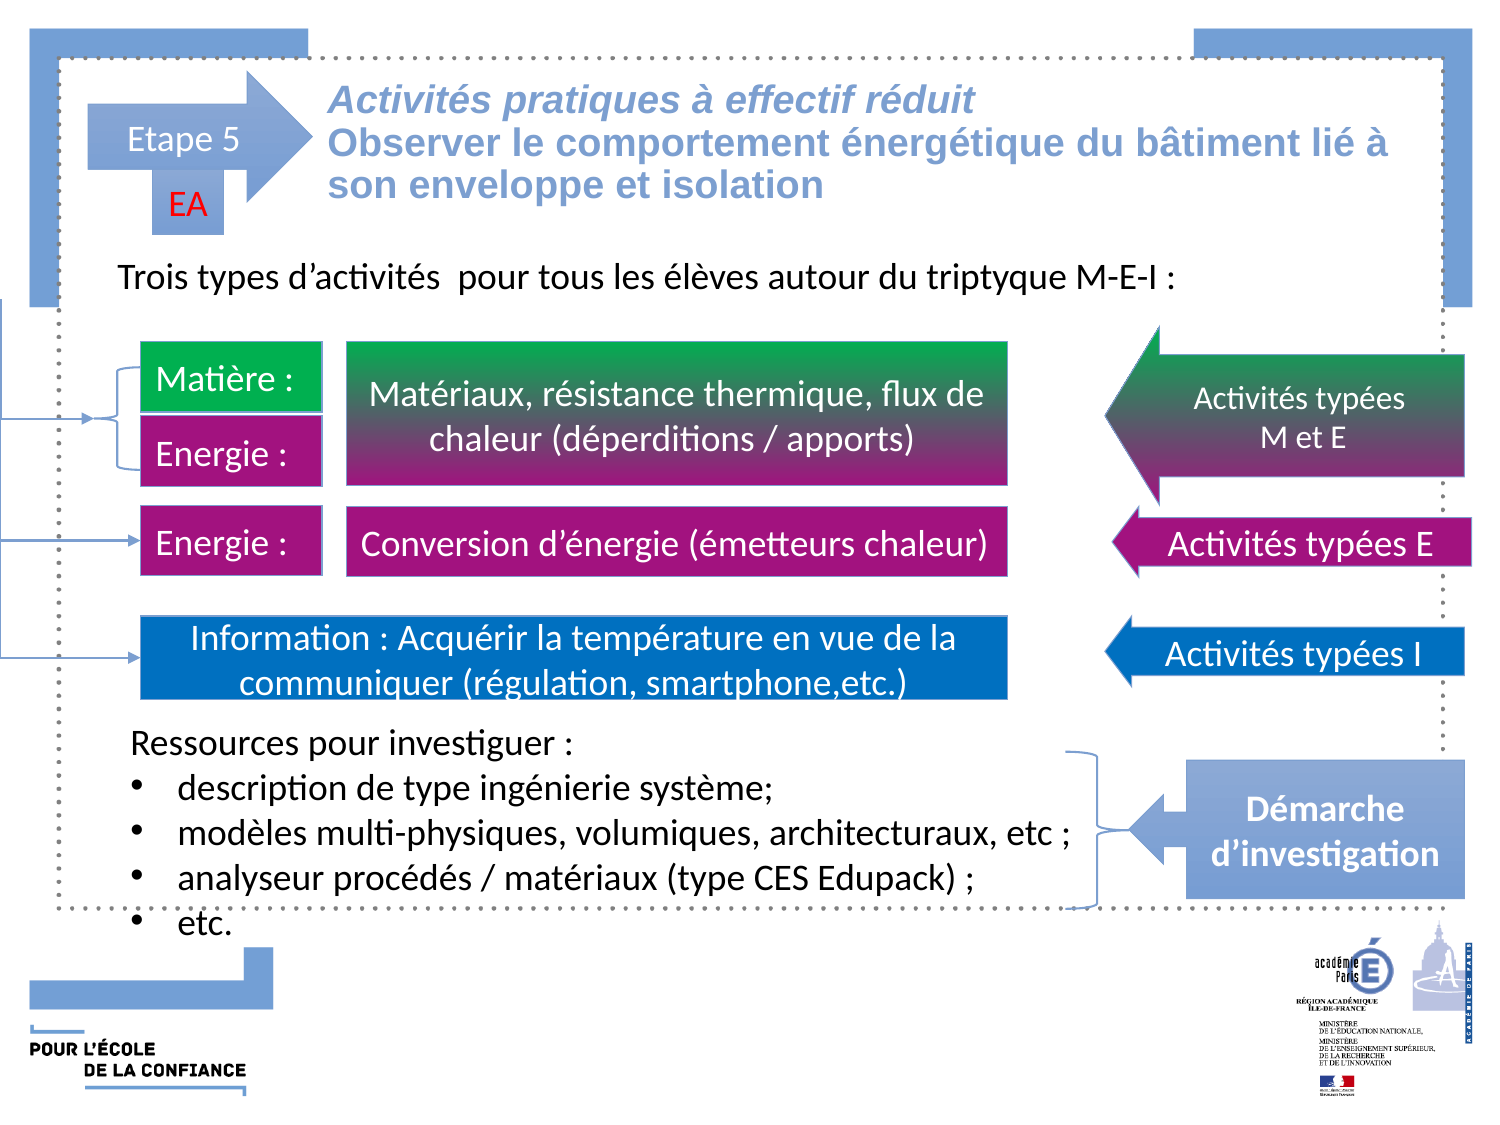

Etape 5
# Activités pratiques à effectif réduit Observer le comportement énergétique du bâtiment lié à son enveloppe et isolation
EA
Trois types d’activités  pour tous les élèves autour du triptyque M-E-I :
Activités typées
M et E
Matériaux, résistance thermique, flux de chaleur (déperditions / apports)
Matière :

Energie :
Energie :
Conversion d’énergie (émetteurs chaleur)
Activités typées E
Information : Acquérir la température en vue de la communiquer (régulation, smartphone,etc.)
Activités typées I
Ressources pour investiguer :
description de type ingénierie système;
modèles multi-physiques, volumiques, architecturaux, etc ;
analyseur procédés / matériaux (type CES Edupack) ;
etc.

Démarche
d’investigation